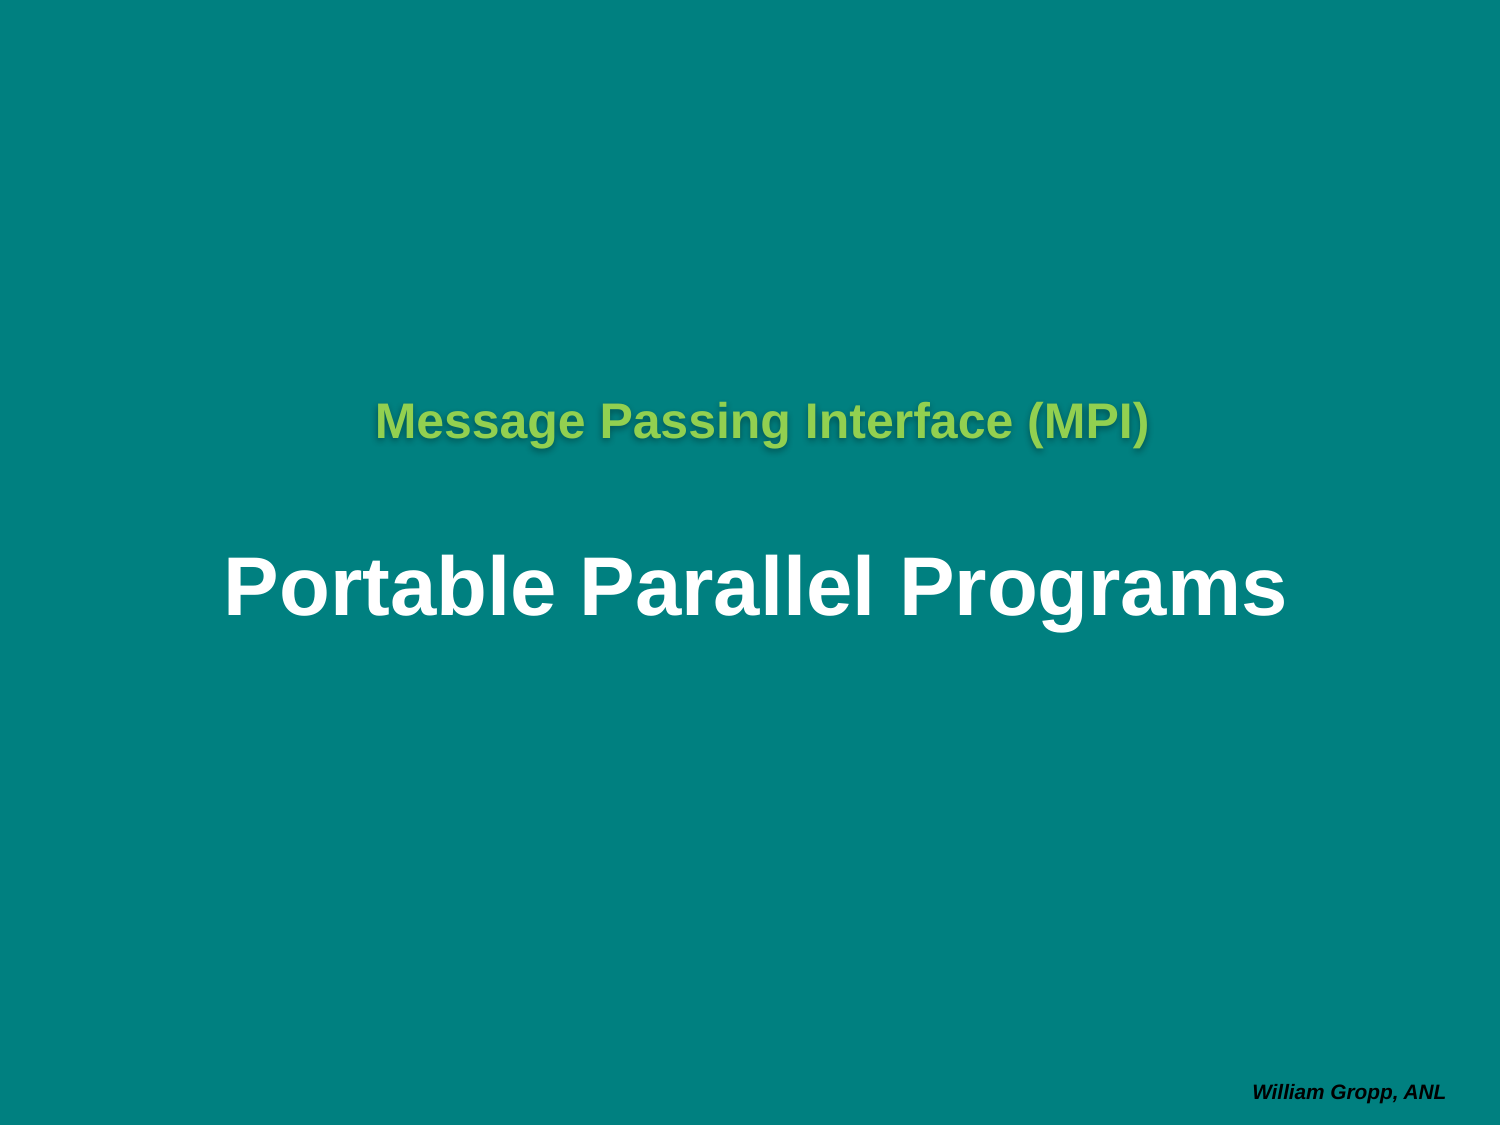

# Message Passing Interface (MPI)
Portable Parallel Programs
William Gropp, ANL